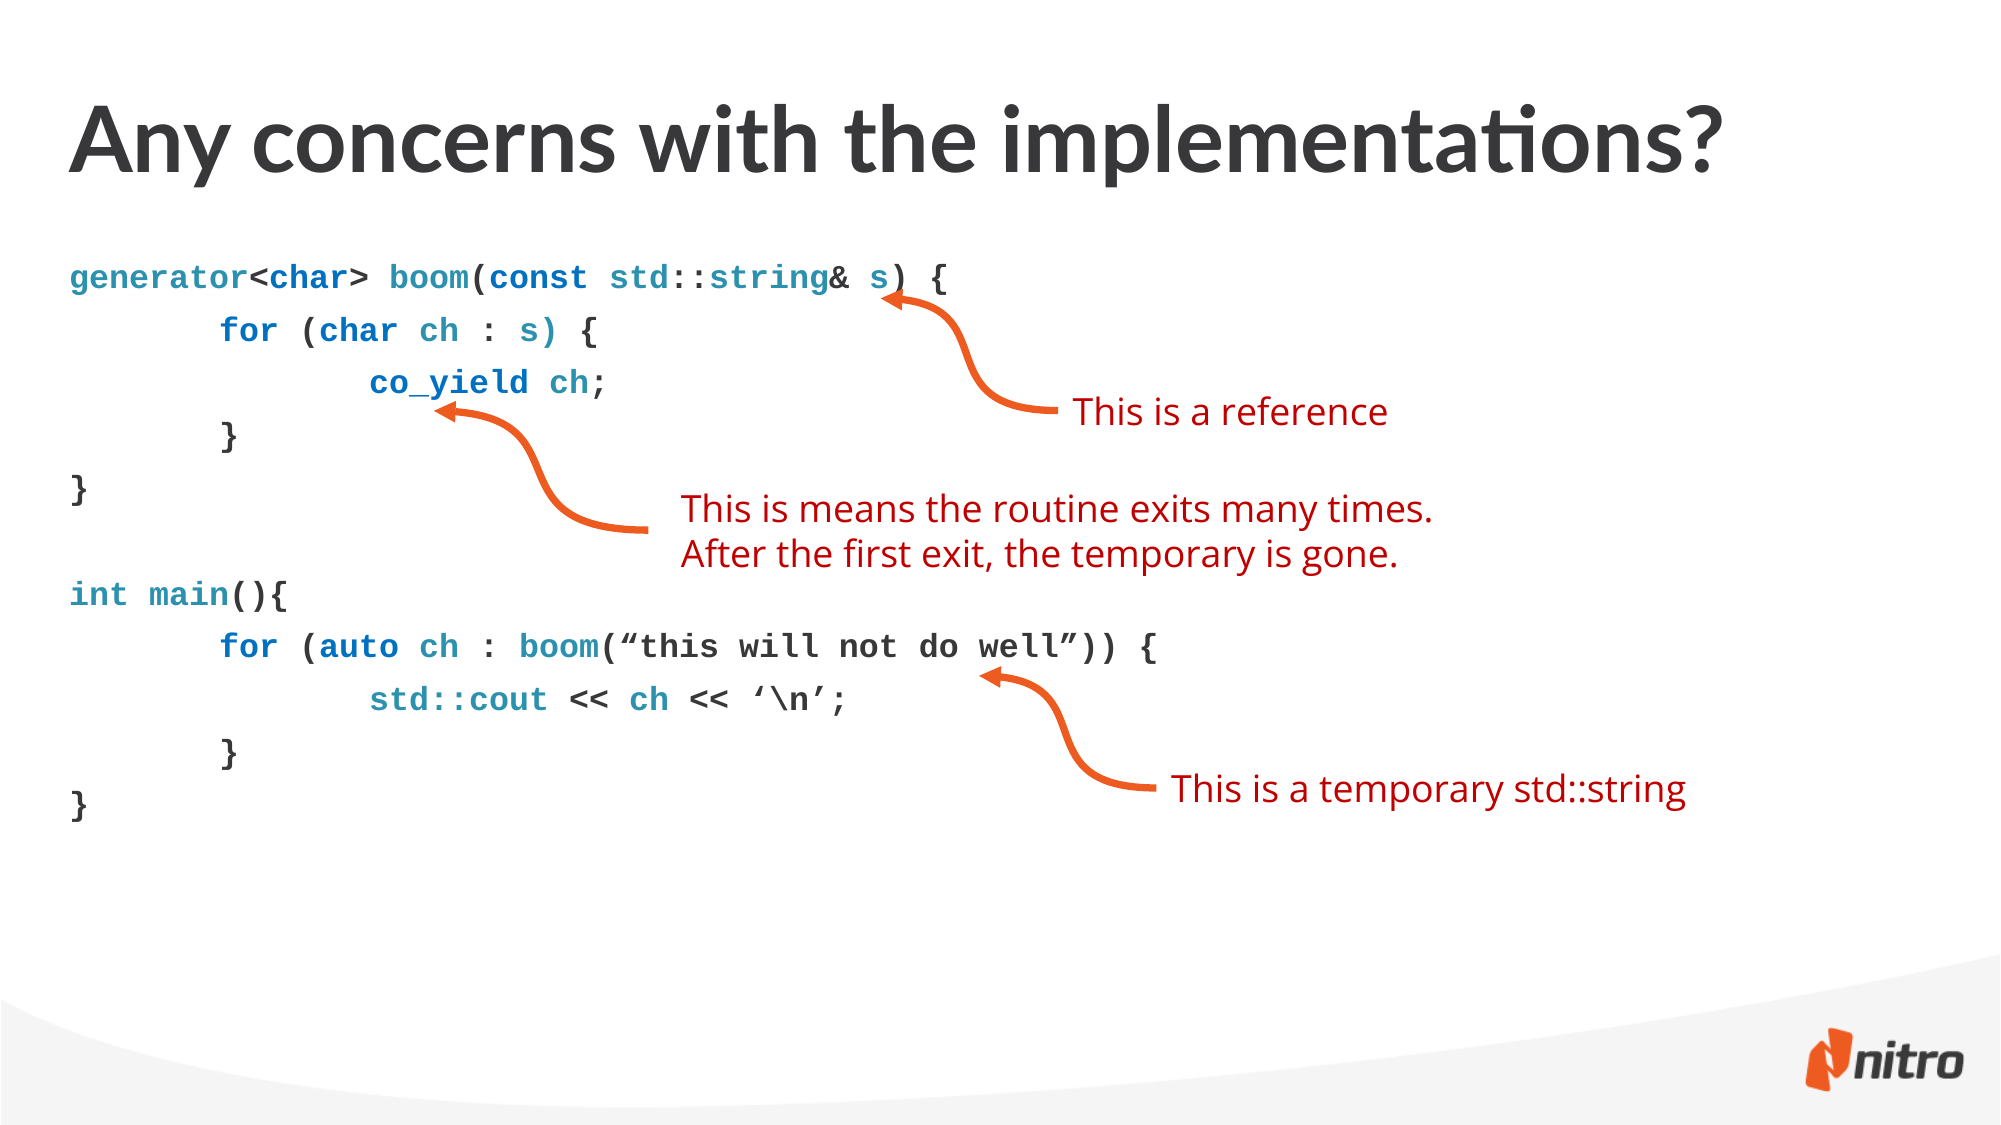

# Any concerns with the implementations?
generator<char> boom(const std::string& s) {
	for (char ch : s) {
		co_yield ch;
	}
}

int main(){
	for (auto ch : boom(“this will not do well”)) {
		std::cout << ch << ‘\n’;
	}
}
This is a reference
This is means the routine exits many times.
After the first exit, the temporary is gone.
This is a temporary std::string